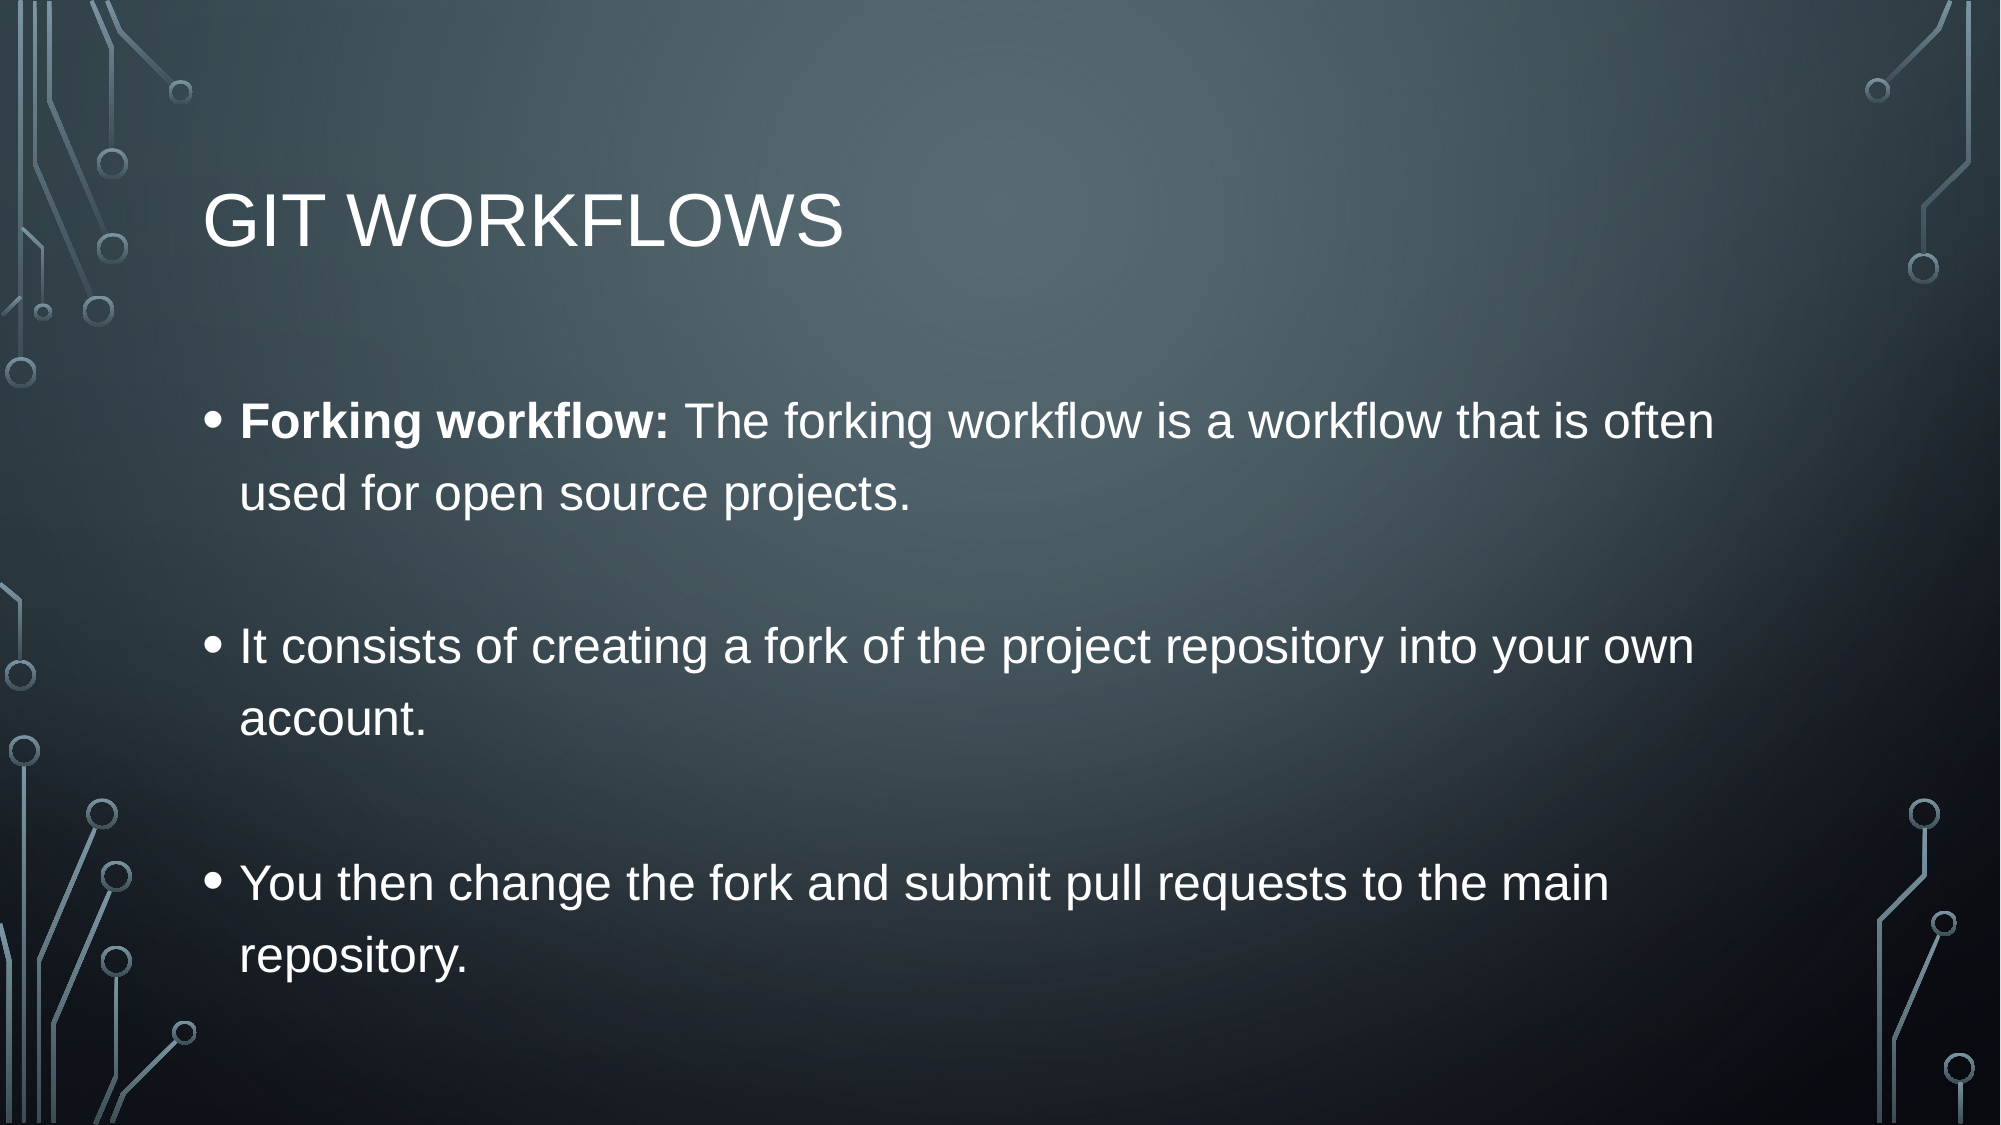

# Git Workflows
Forking workflow: The forking workflow is a workflow that is often used for open source projects.
It consists of creating a fork of the project repository into your own account.
You then change the fork and submit pull requests to the main repository.